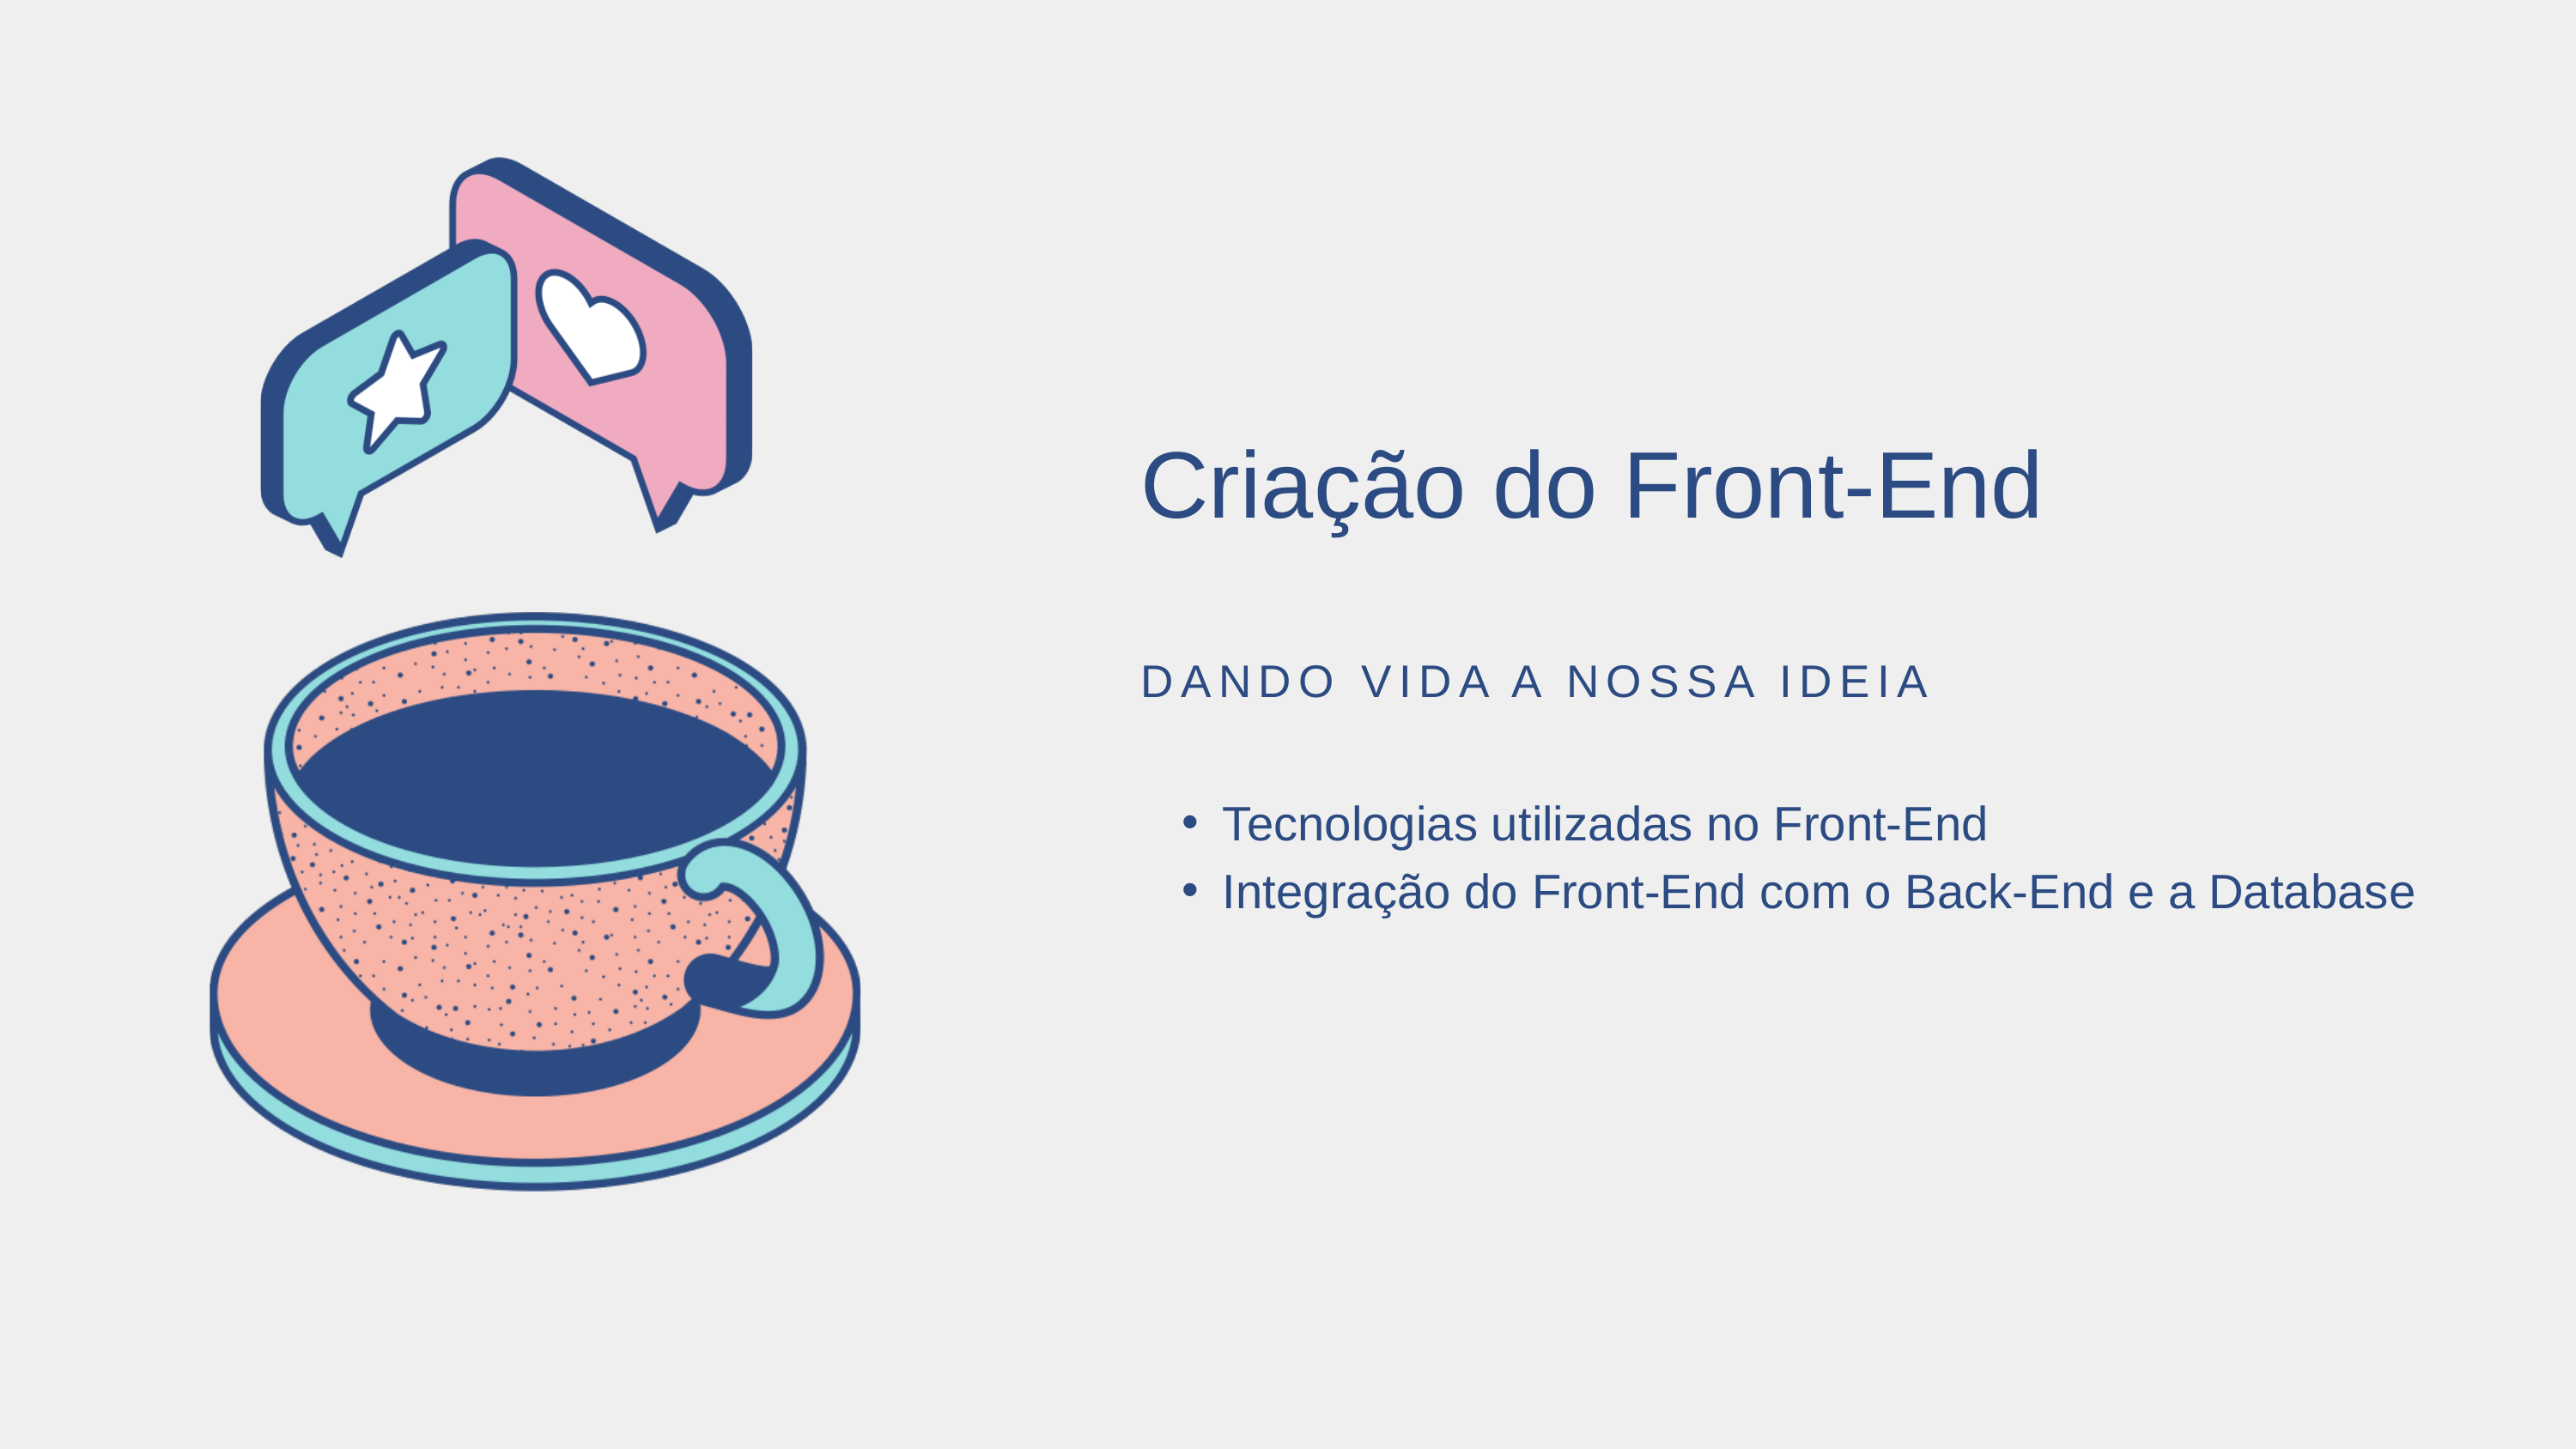

Criação do Front-End
DANDO VIDA A NOSSA IDEIA
Tecnologias utilizadas no Front-End
Integração do Front-End com o Back-End e a Database